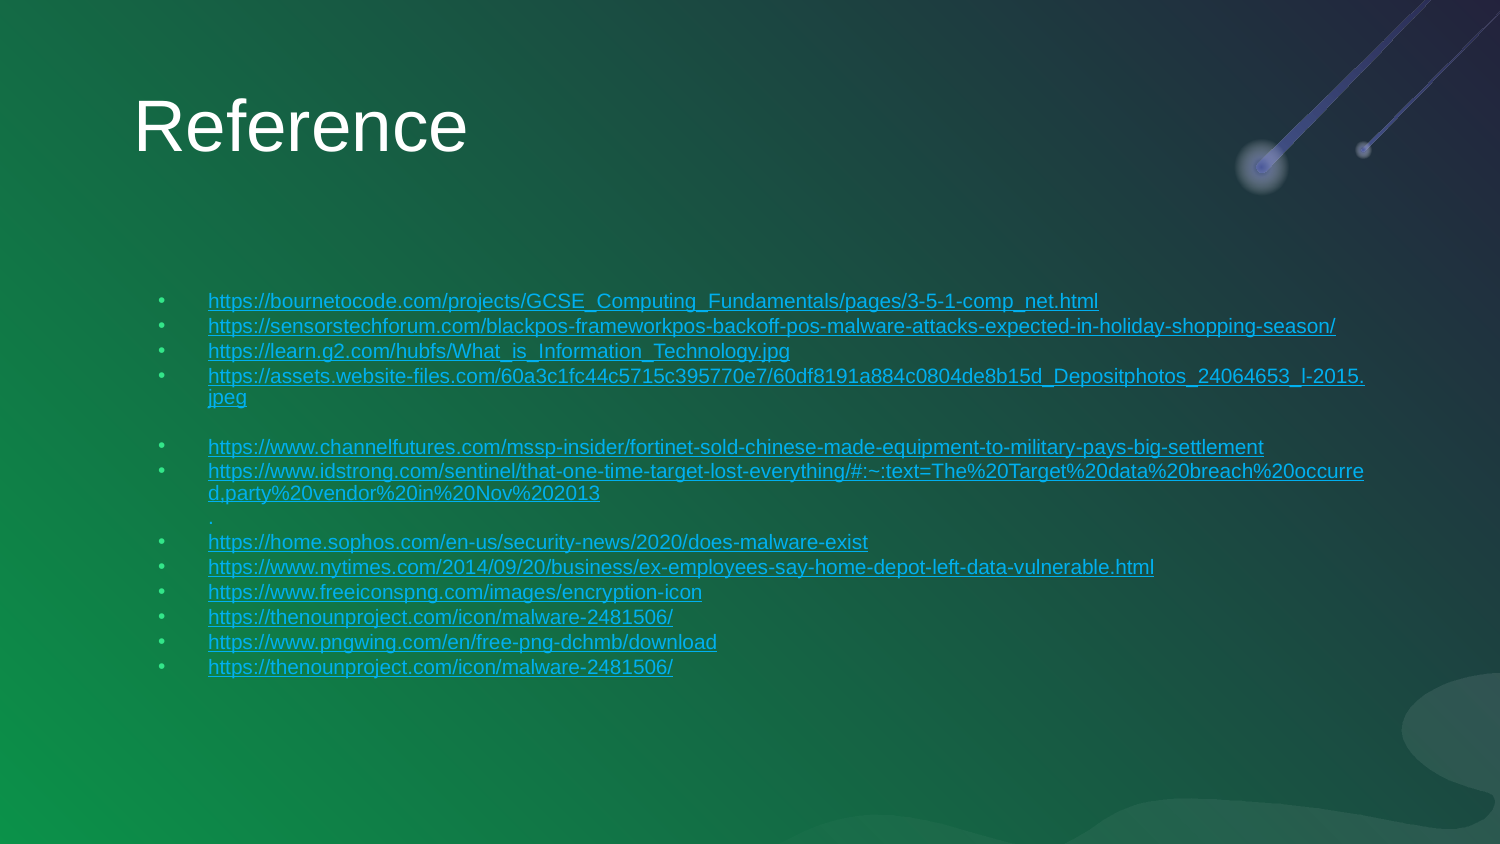

# Reference
https://bournetocode.com/projects/GCSE_Computing_Fundamentals/pages/3-5-1-comp_net.html​
https://sensorstechforum.com/blackpos-frameworkpos-backoff-pos-malware-attacks-expected-in-holiday-shopping-season/​
https://learn.g2.com/hubfs/What_is_Information_Technology.jpg​
https://assets.website-files.com/60a3c1fc44c5715c395770e7/60df8191a884c0804de8b15d_Depositphotos_24064653_l-2015.jpeg​
https://www.channelfutures.com/mssp-insider/fortinet-sold-chinese-made-equipment-to-military-pays-big-settlement​
https://www.idstrong.com/sentinel/that-one-time-target-lost-everything/#:~:text=The%20Target%20data%20breach%20occurred,party%20vendor%20in%20Nov%202013.​
https://home.sophos.com/en-us/security-news/2020/does-malware-exist​
https://www.nytimes.com/2014/09/20/business/ex-employees-say-home-depot-left-data-vulnerable.html​
https://www.freeiconspng.com/images/encryption-icon​
https://thenounproject.com/icon/malware-2481506/​
https://www.pngwing.com/en/free-png-dchmb/download
https://thenounproject.com/icon/malware-2481506/